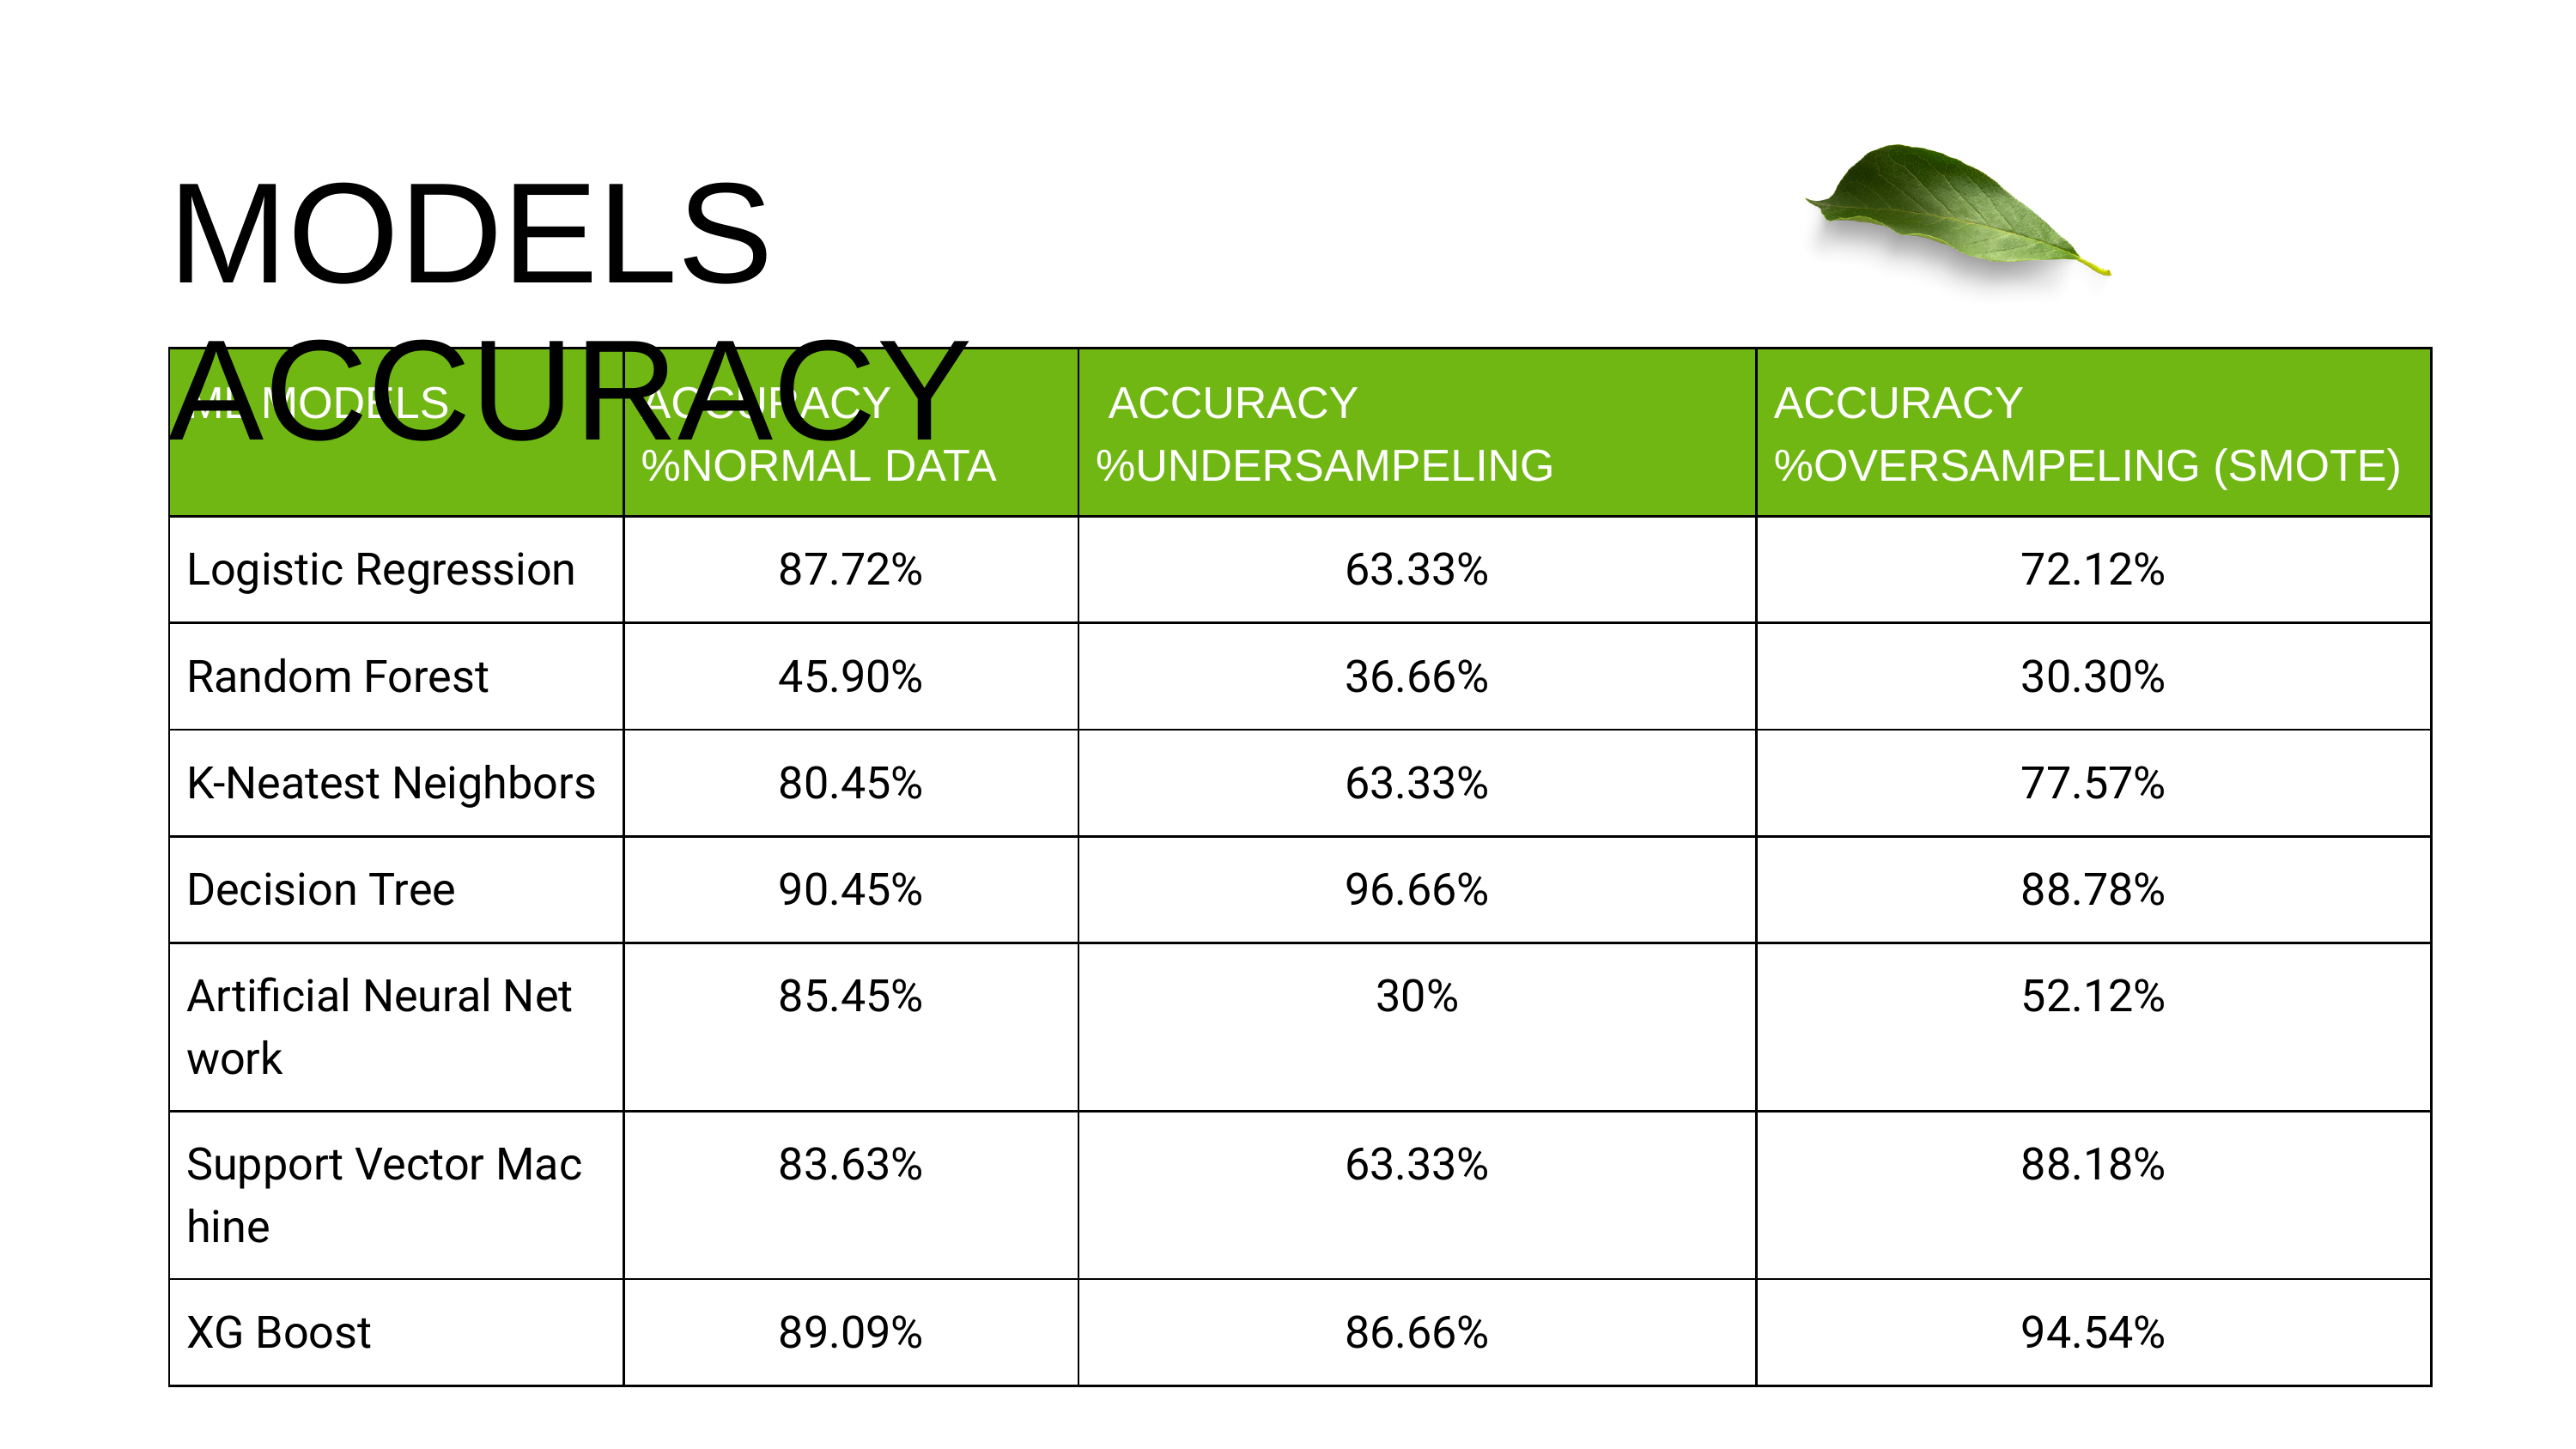

MODELS ACCURACY

| ML MODELS | ACCURACY  %NORMAL DATA | ACCURACY  %UNDERSAMPELING | ACCURACY  %OVERSAMPELING (SMOTE) |
| --- | --- | --- | --- |
| Logistic Regression | 87.72% | 63.33% | 72.12% |
| Random Forest | 45.90% | 36.66% | 30.30% |
| K-Neatest Neighbors | 80.45% | 63.33% | 77.57% |
| Decision Tree | 90.45% | 96.66% | 88.78% |
| Artificial Neural Network | 85.45% | 30% | 52.12% |
| Support Vector Machine | 83.63% | 63.33% | 88.18% |
| XG Boost | 89.09% | 86.66% | 94.54% |